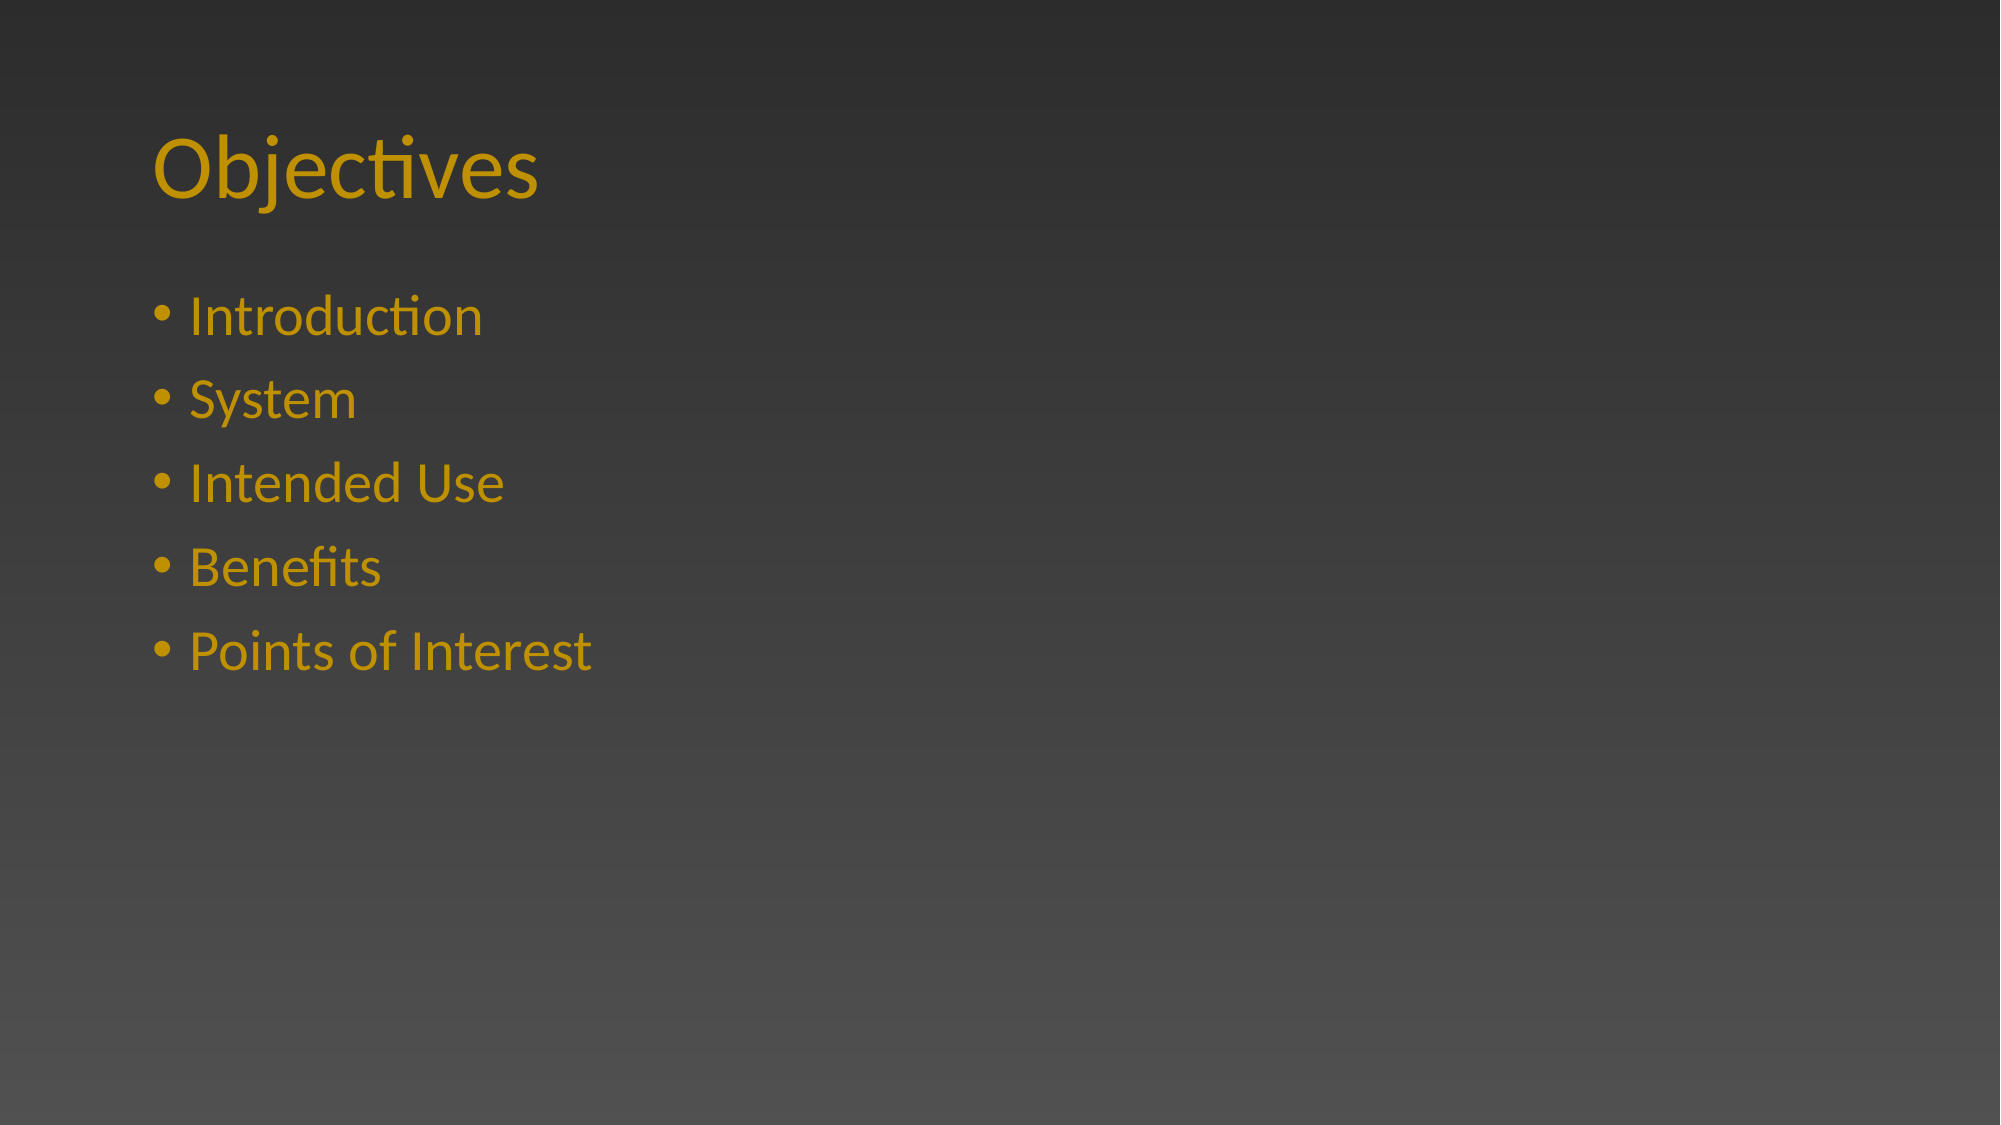

# Objectives
Introduction
System
Intended Use
Benefits
Points of Interest